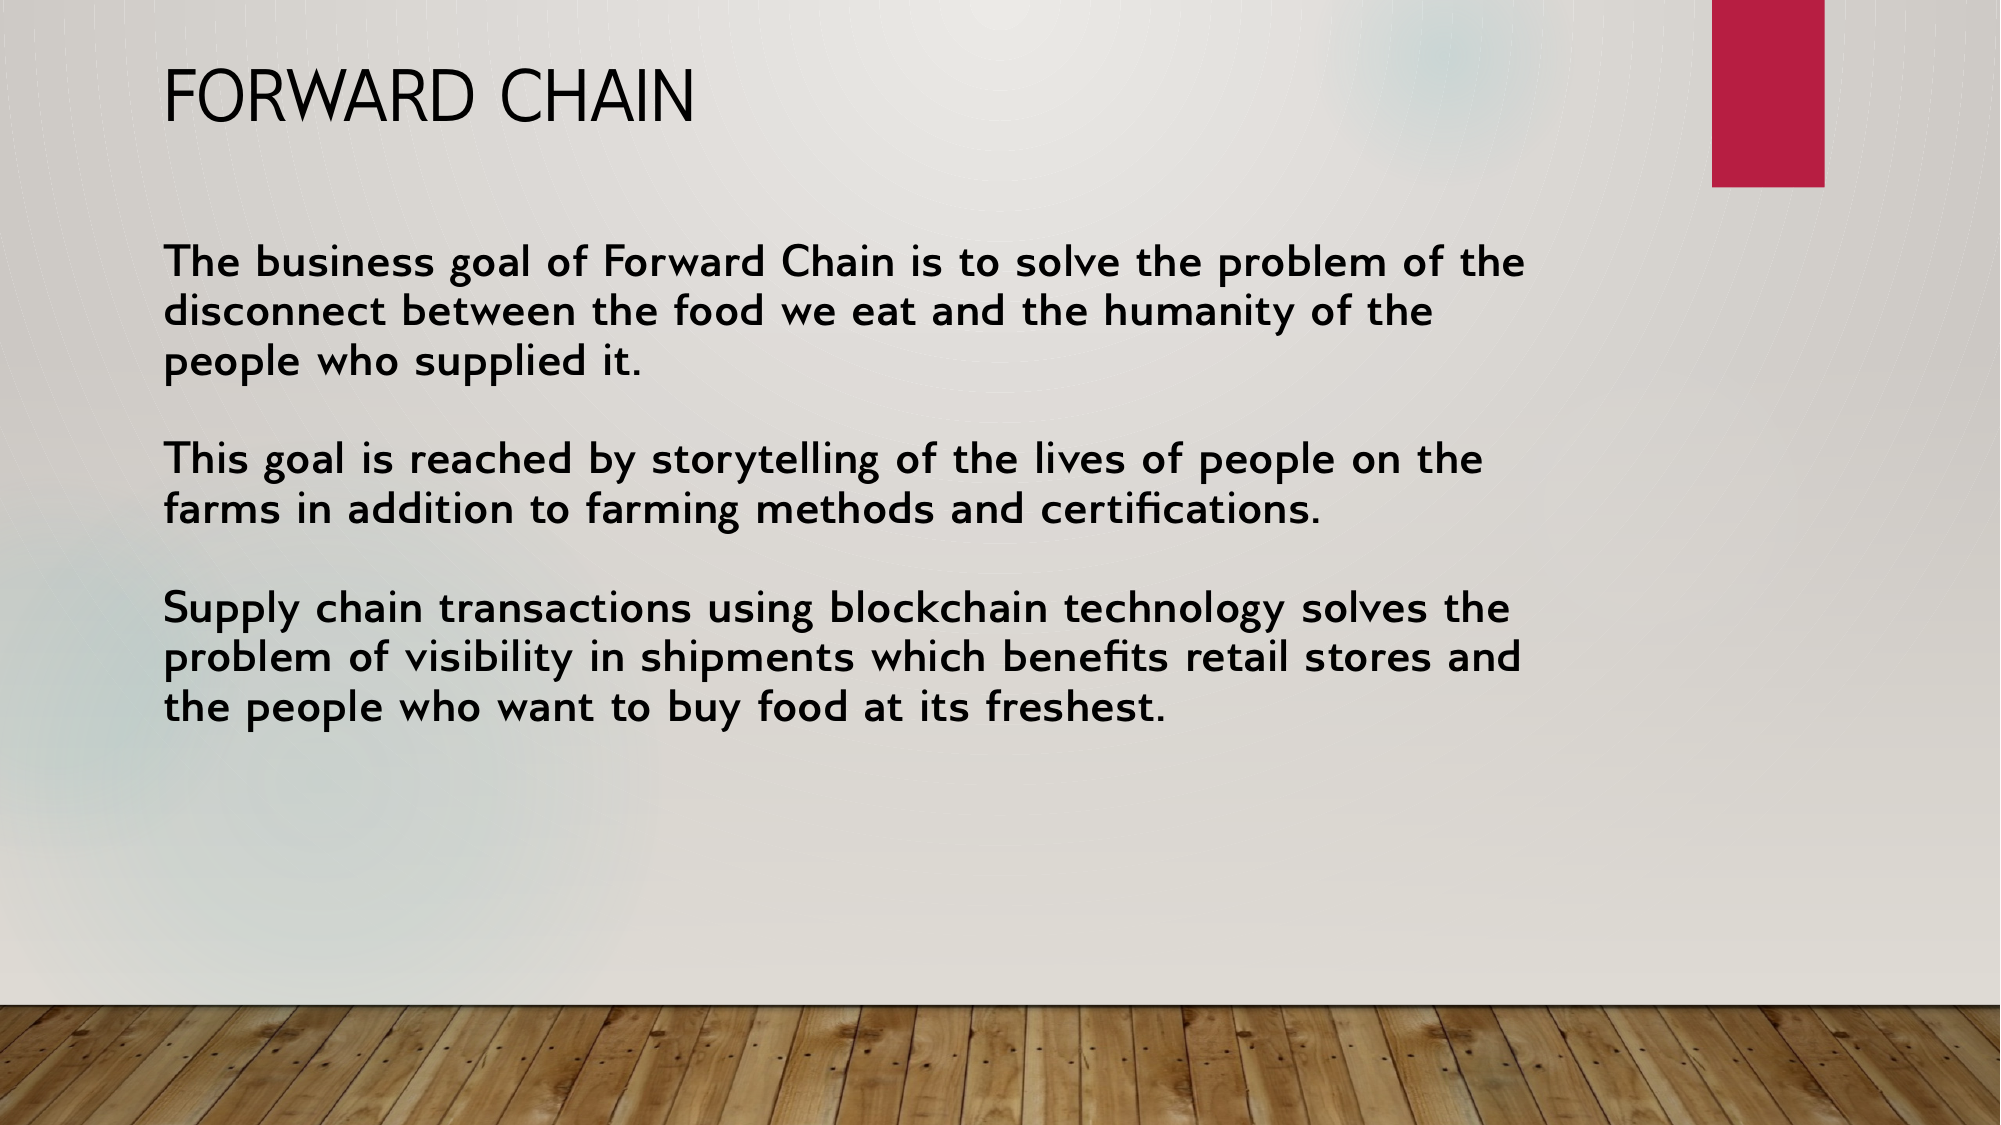

# Forward chain The business goal of Forward Chain is to solve the problem of the disconnect between the food we eat and the humanity of the people who supplied it. This goal is reached by storytelling of the lives of people on the farms in addition to farming methods and certifications. Supply chain transactions using blockchain technology solves the problem of visibility in shipments which benefits retail stores and the people who want to buy food at its freshest.